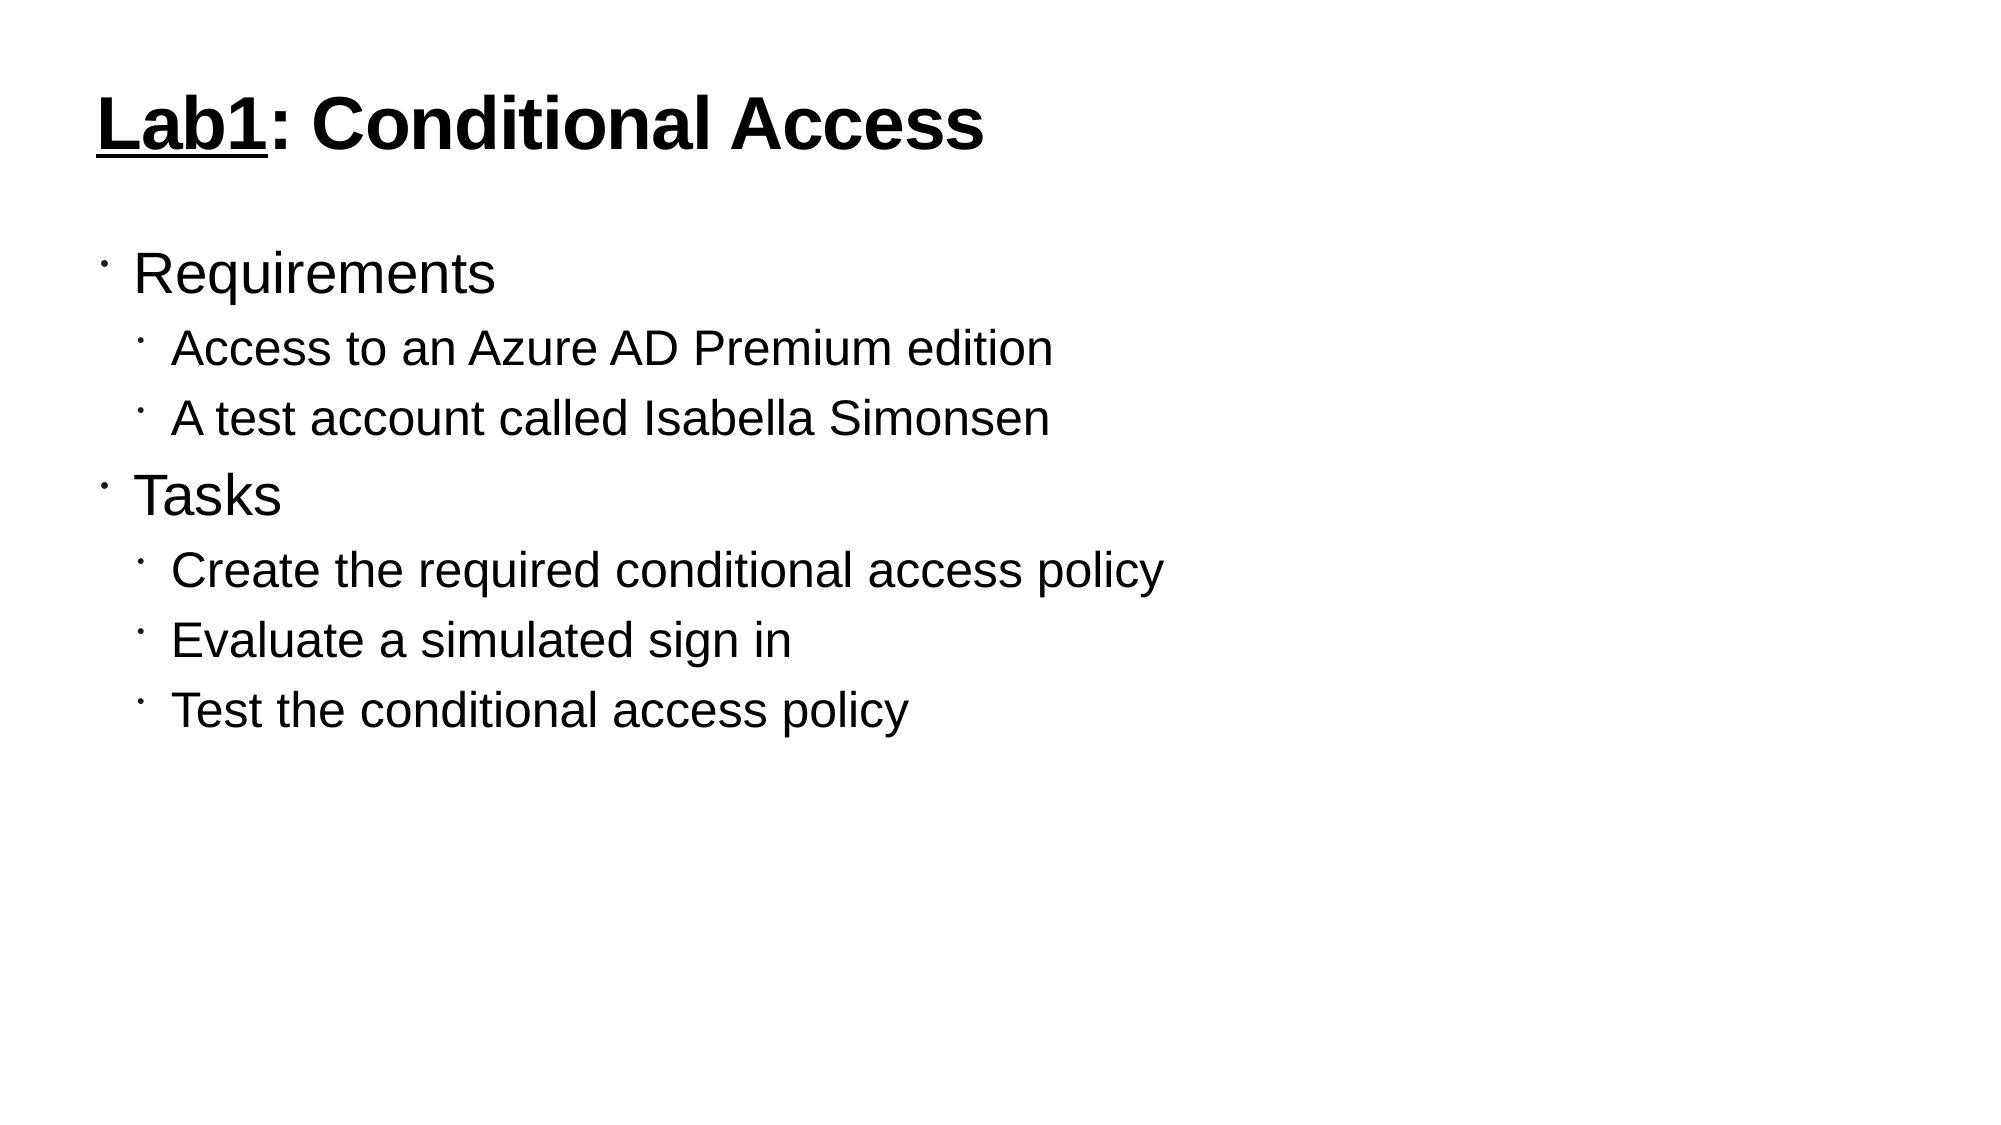

# Lab1: Conditional Access
Requirements
Access to an Azure AD Premium edition
A test account called Isabella Simonsen
Tasks
Create the required conditional access policy
Evaluate a simulated sign in
Test the conditional access policy